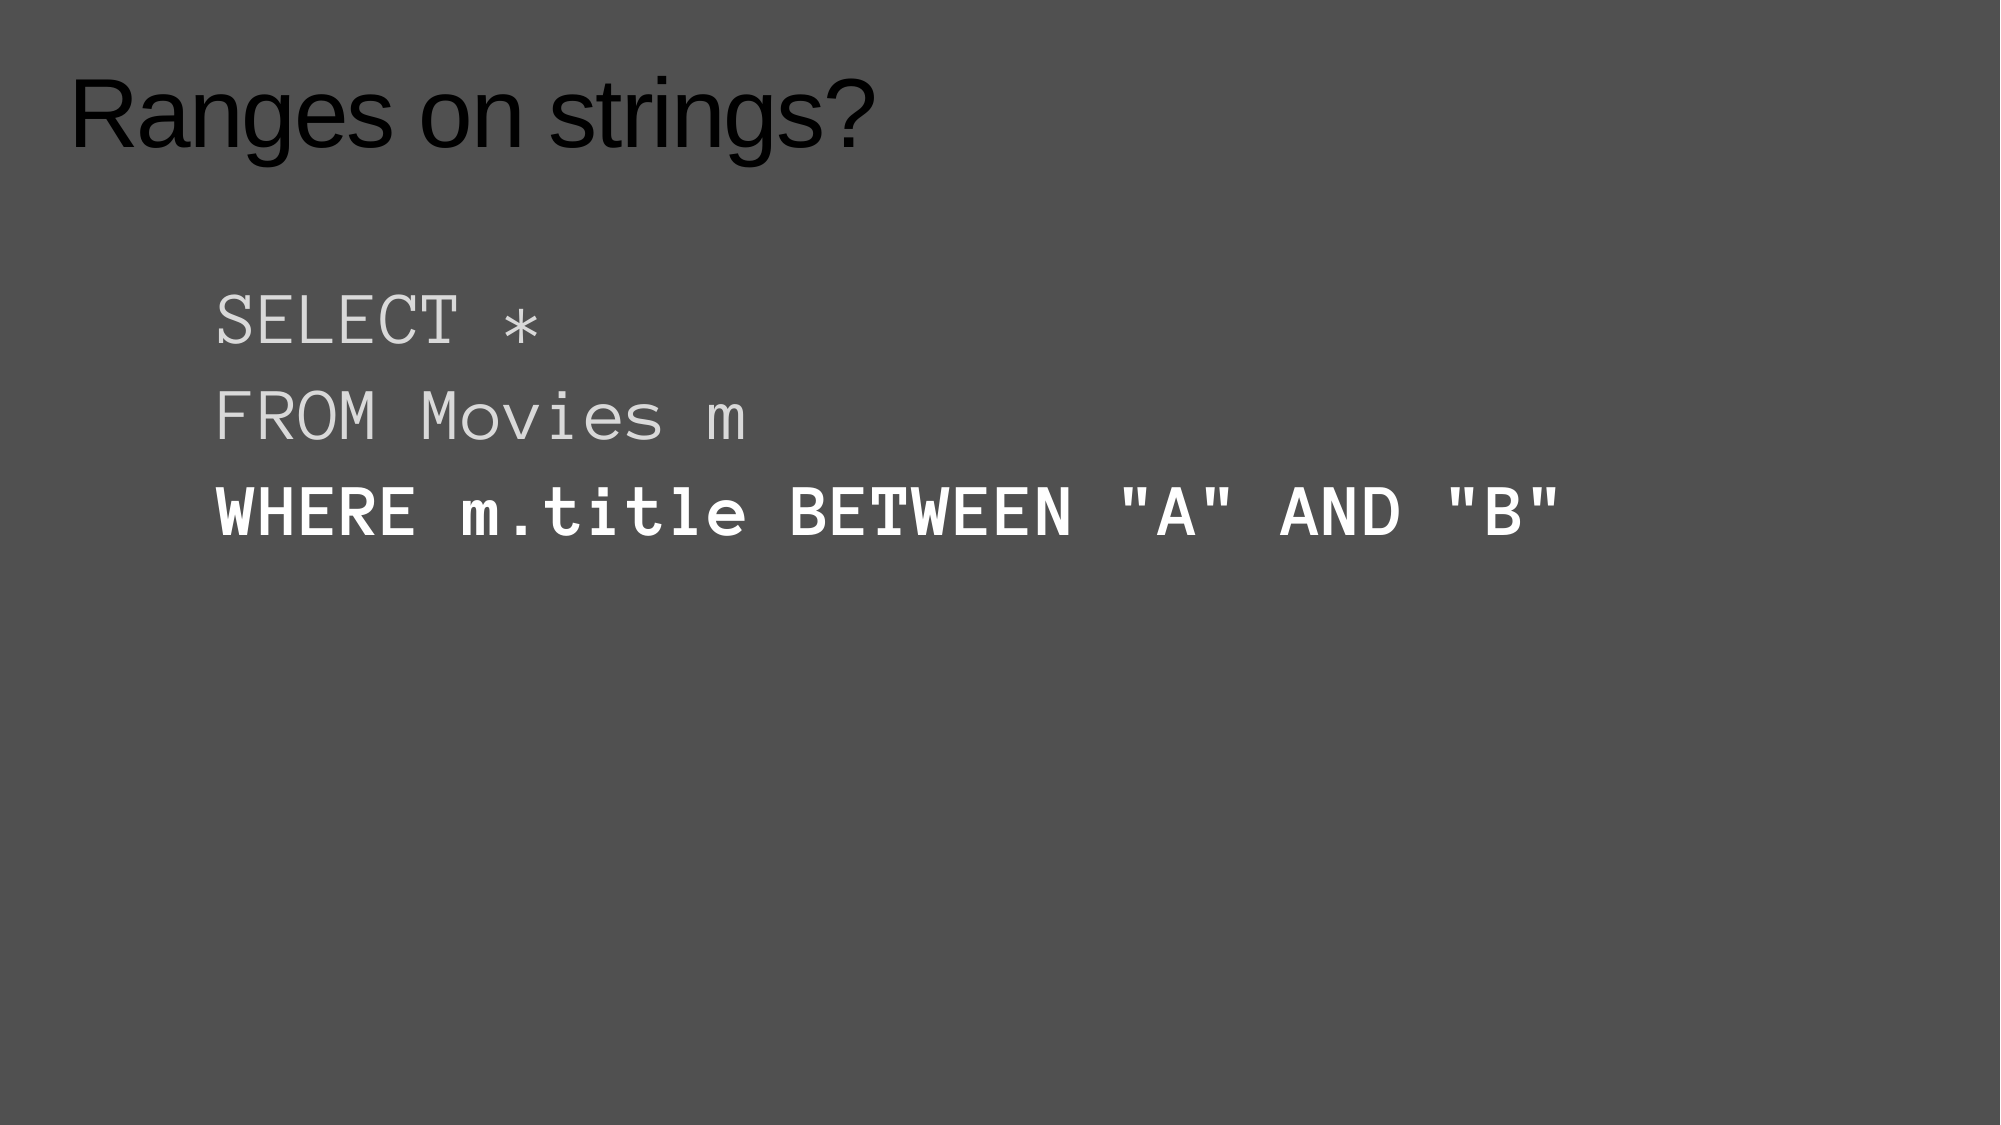

# Ranges on strings?
	SELECT *
	FROM Movies m
	WHERE m.title BETWEEN "A" AND "B"